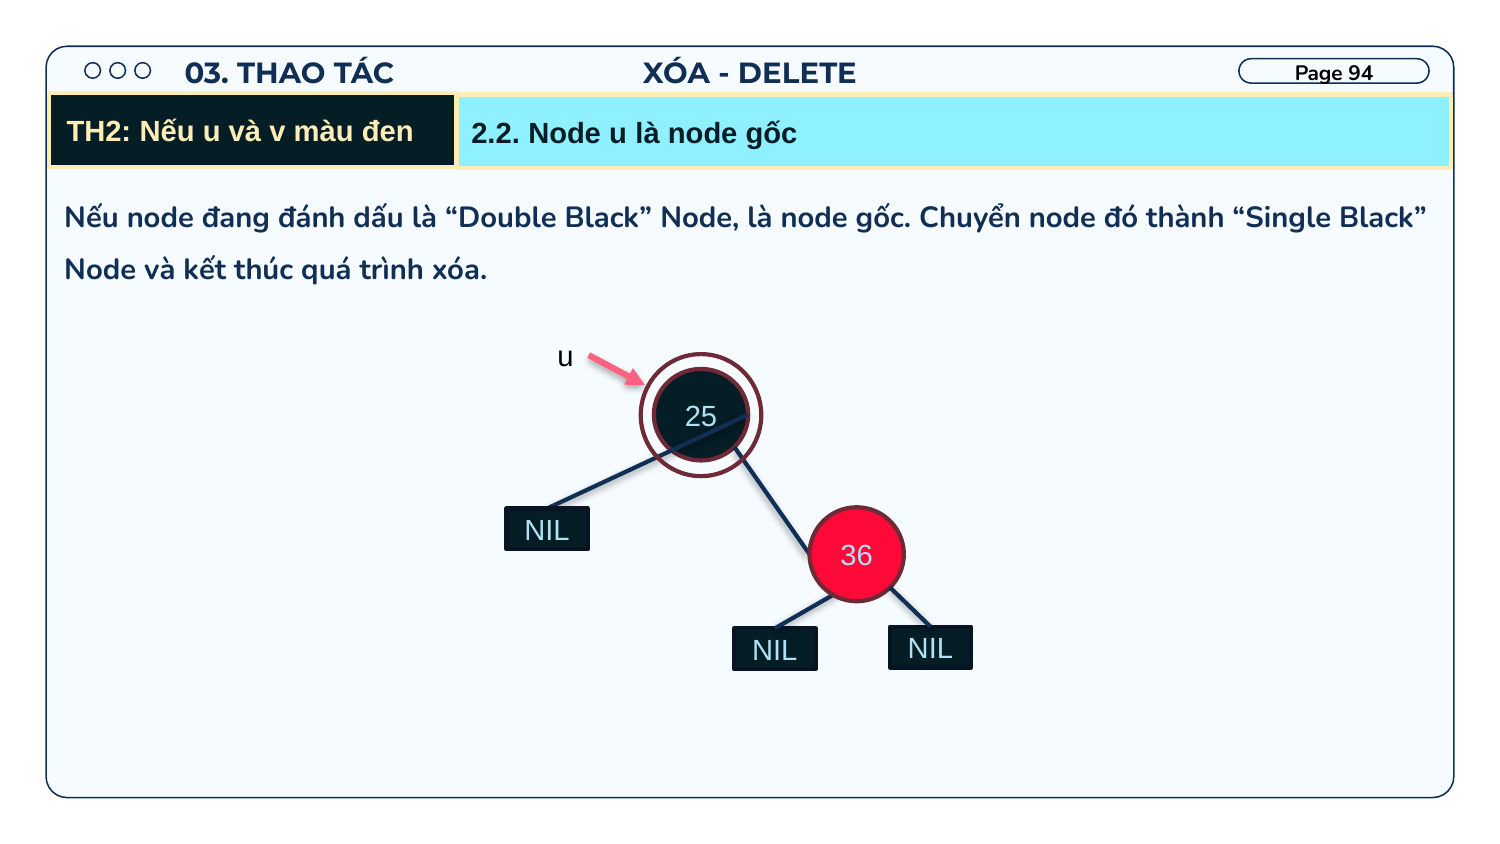

XÓA - DELETE
03. THAO TÁC
Page 94
TH2: Nếu u và v màu đen
2.2. Node u là node gốc
Nếu node đang đánh dấu là “Double Black” Node, là node gốc. Chuyển node đó thành “Single Black” Node và kết thúc quá trình xóa.
u

25
36
NIL
NIL
NIL